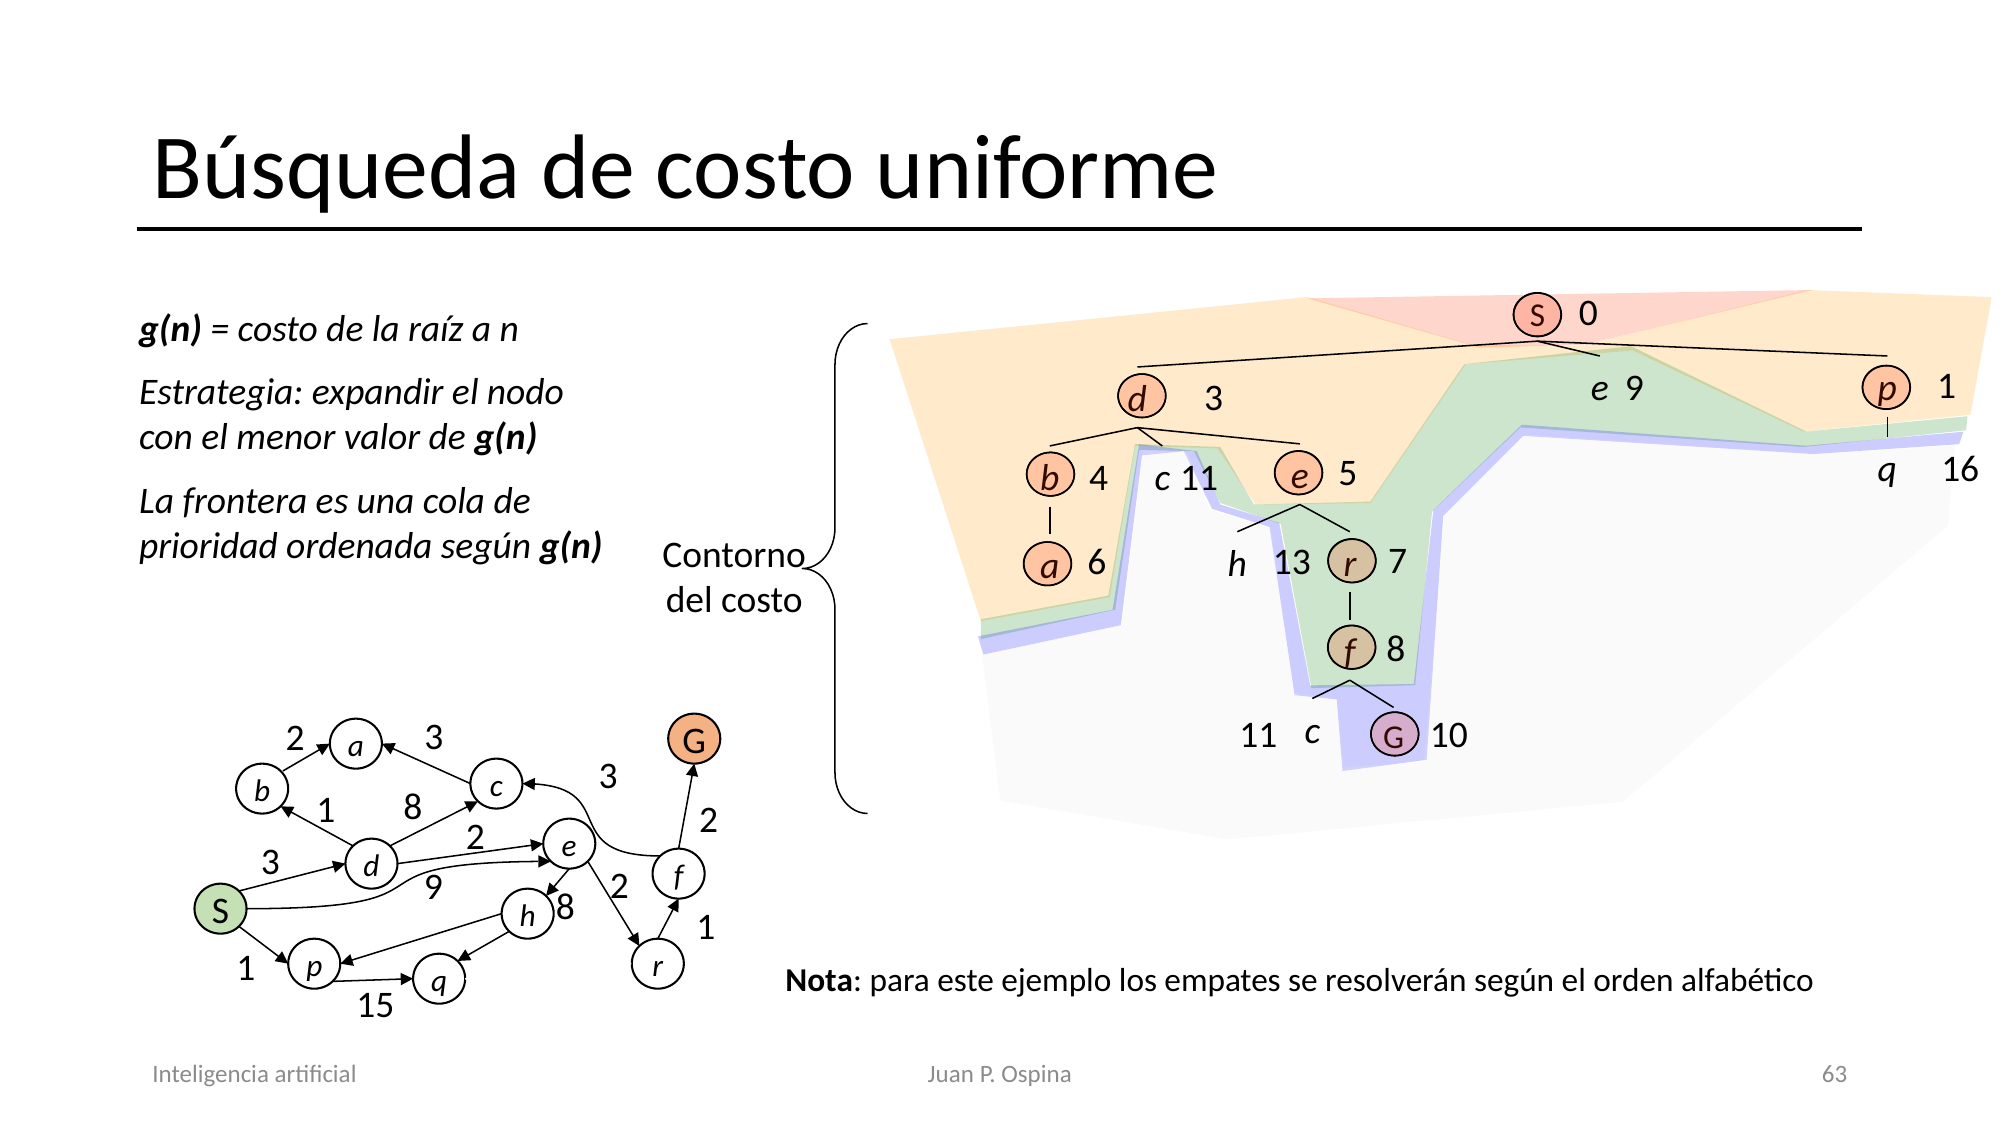

# Búsqueda de costo uniforme
0
S
e
p
d
q
e
h
r
f
c
G
b
c
a

1
9

3

16
5
4
11

Contorno del costo
7
6
13

8

11
10

g(n) = costo de la raíz a n
Estrategia: expandir el nodo con el menor valor de g(n)
La frontera es una cola de prioridad ordenada según g(n)

3
2
G
a
c
b
e
d
f
S
h
p
r
q
8
1
2
2
3
2
9
8
1
1
15
3
Nota: para este ejemplo los empates se resolverán según el orden alfabético
Inteligencia artificial
Juan P. Ospina
63